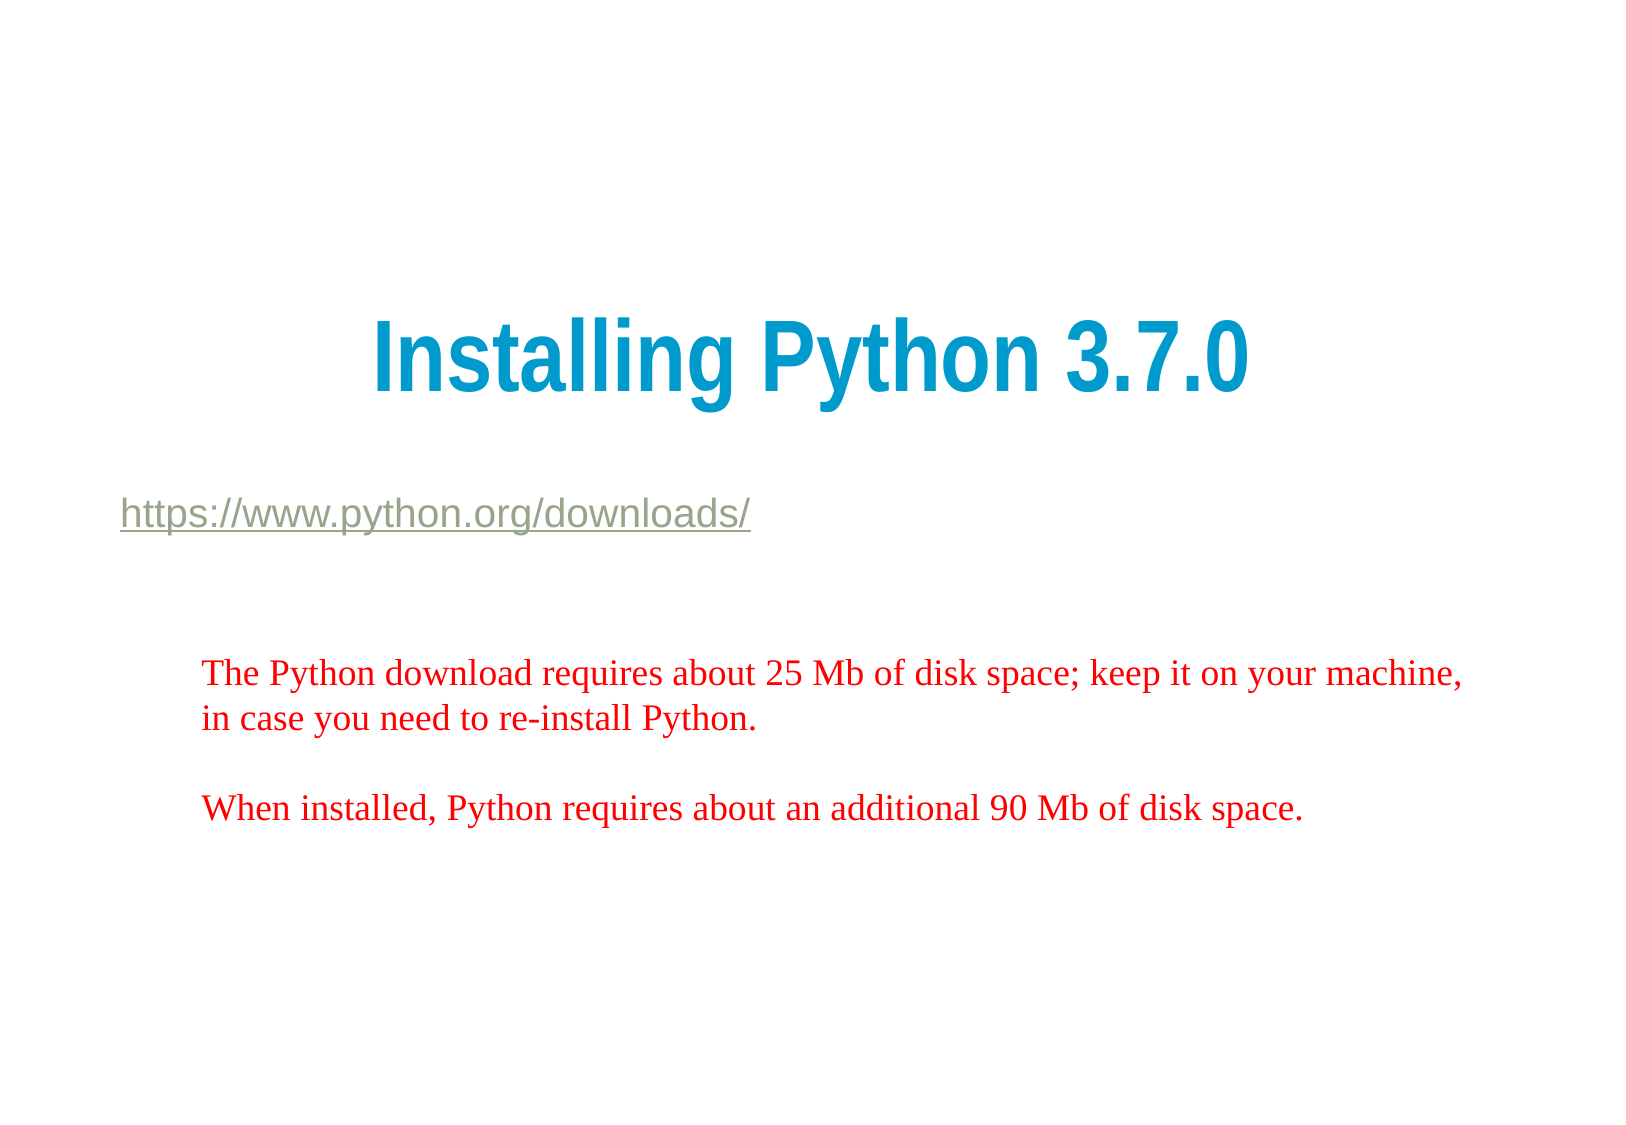

# Installing Python 3.7.0
https://www.python.org/downloads/
The Python download requires about 25 Mb of disk space; keep it on your machine, in case you need to re-install Python.

When installed, Python requires about an additional 90 Mb of disk space.